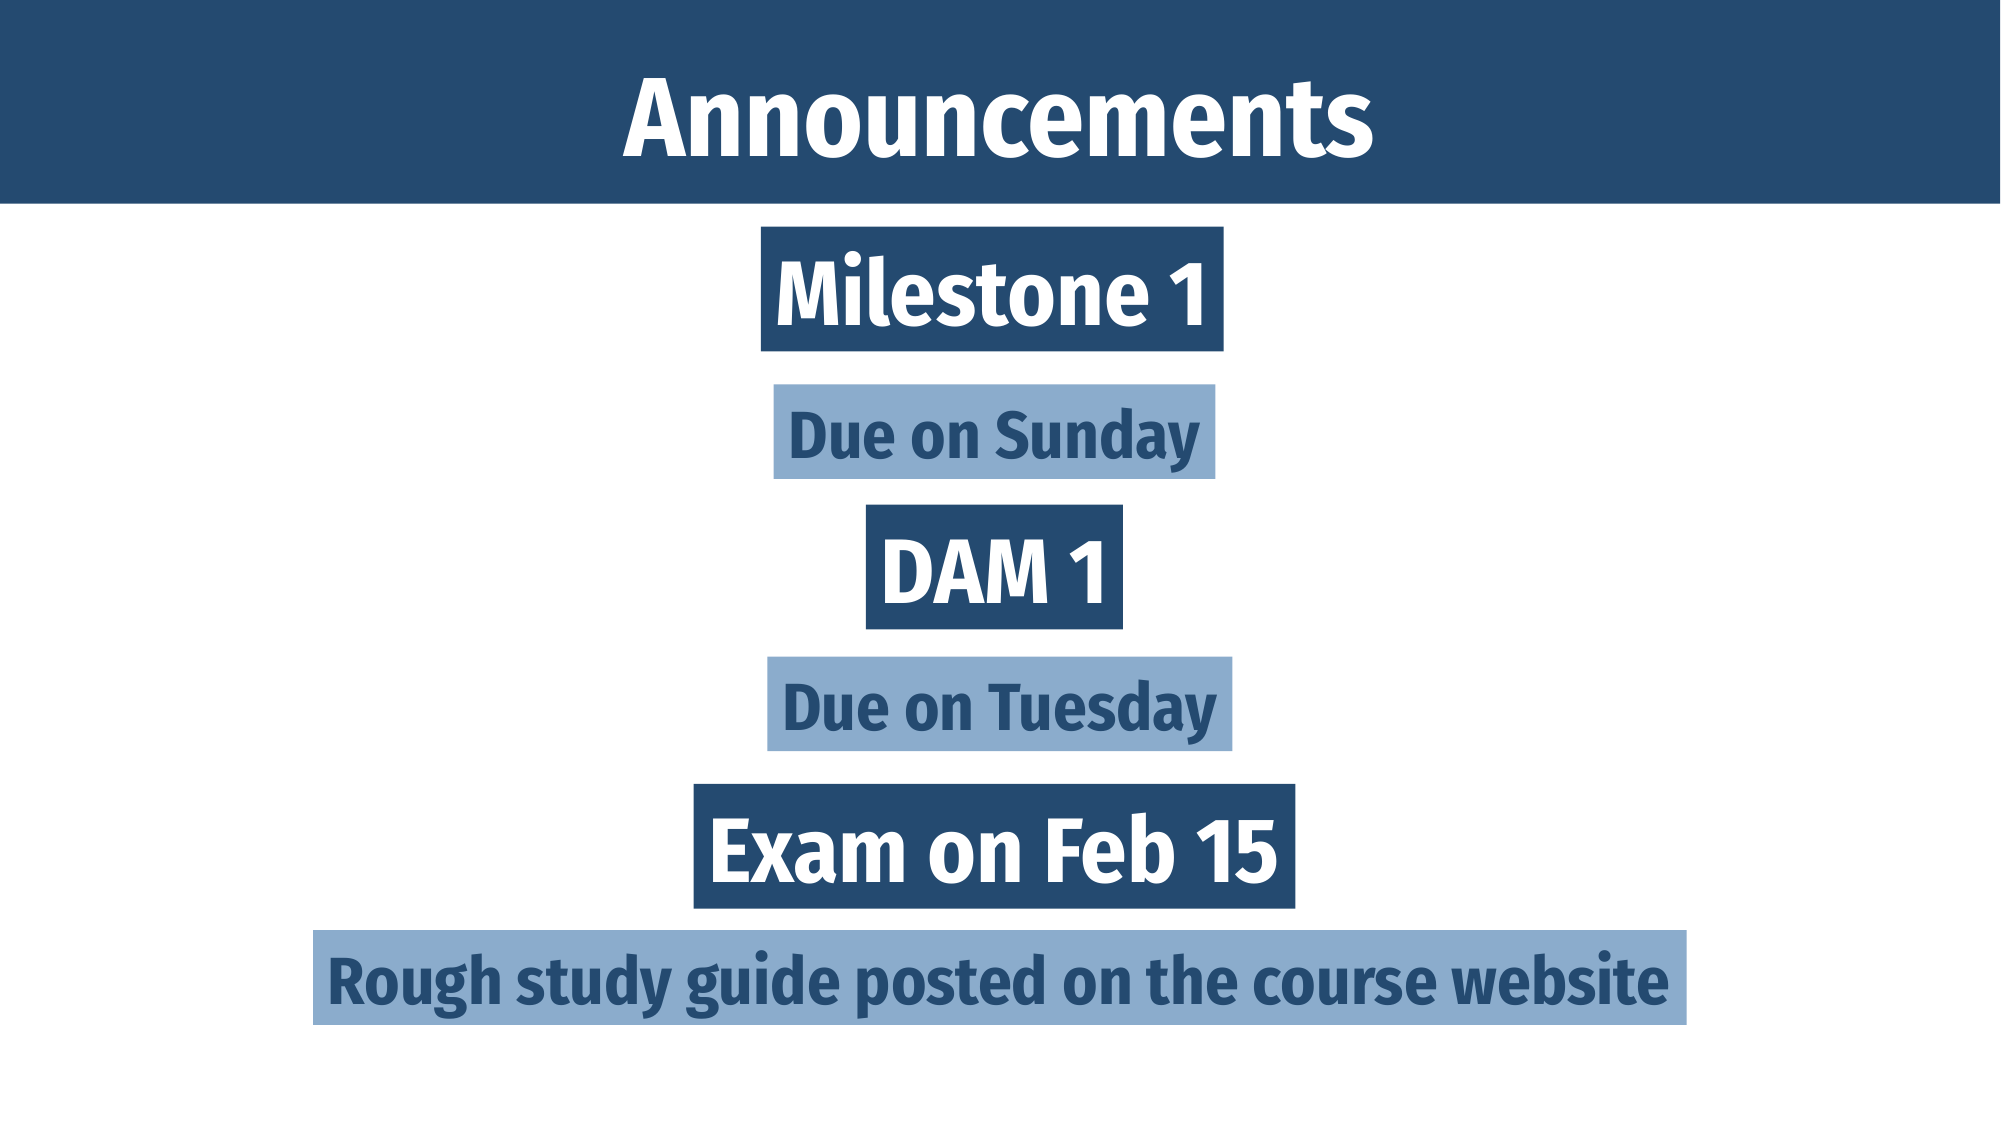

# Announcements
Milestone 1
Due on Sunday
DAM 1
Due on Tuesday
Exam on Feb 15
Rough study guide posted on the course website